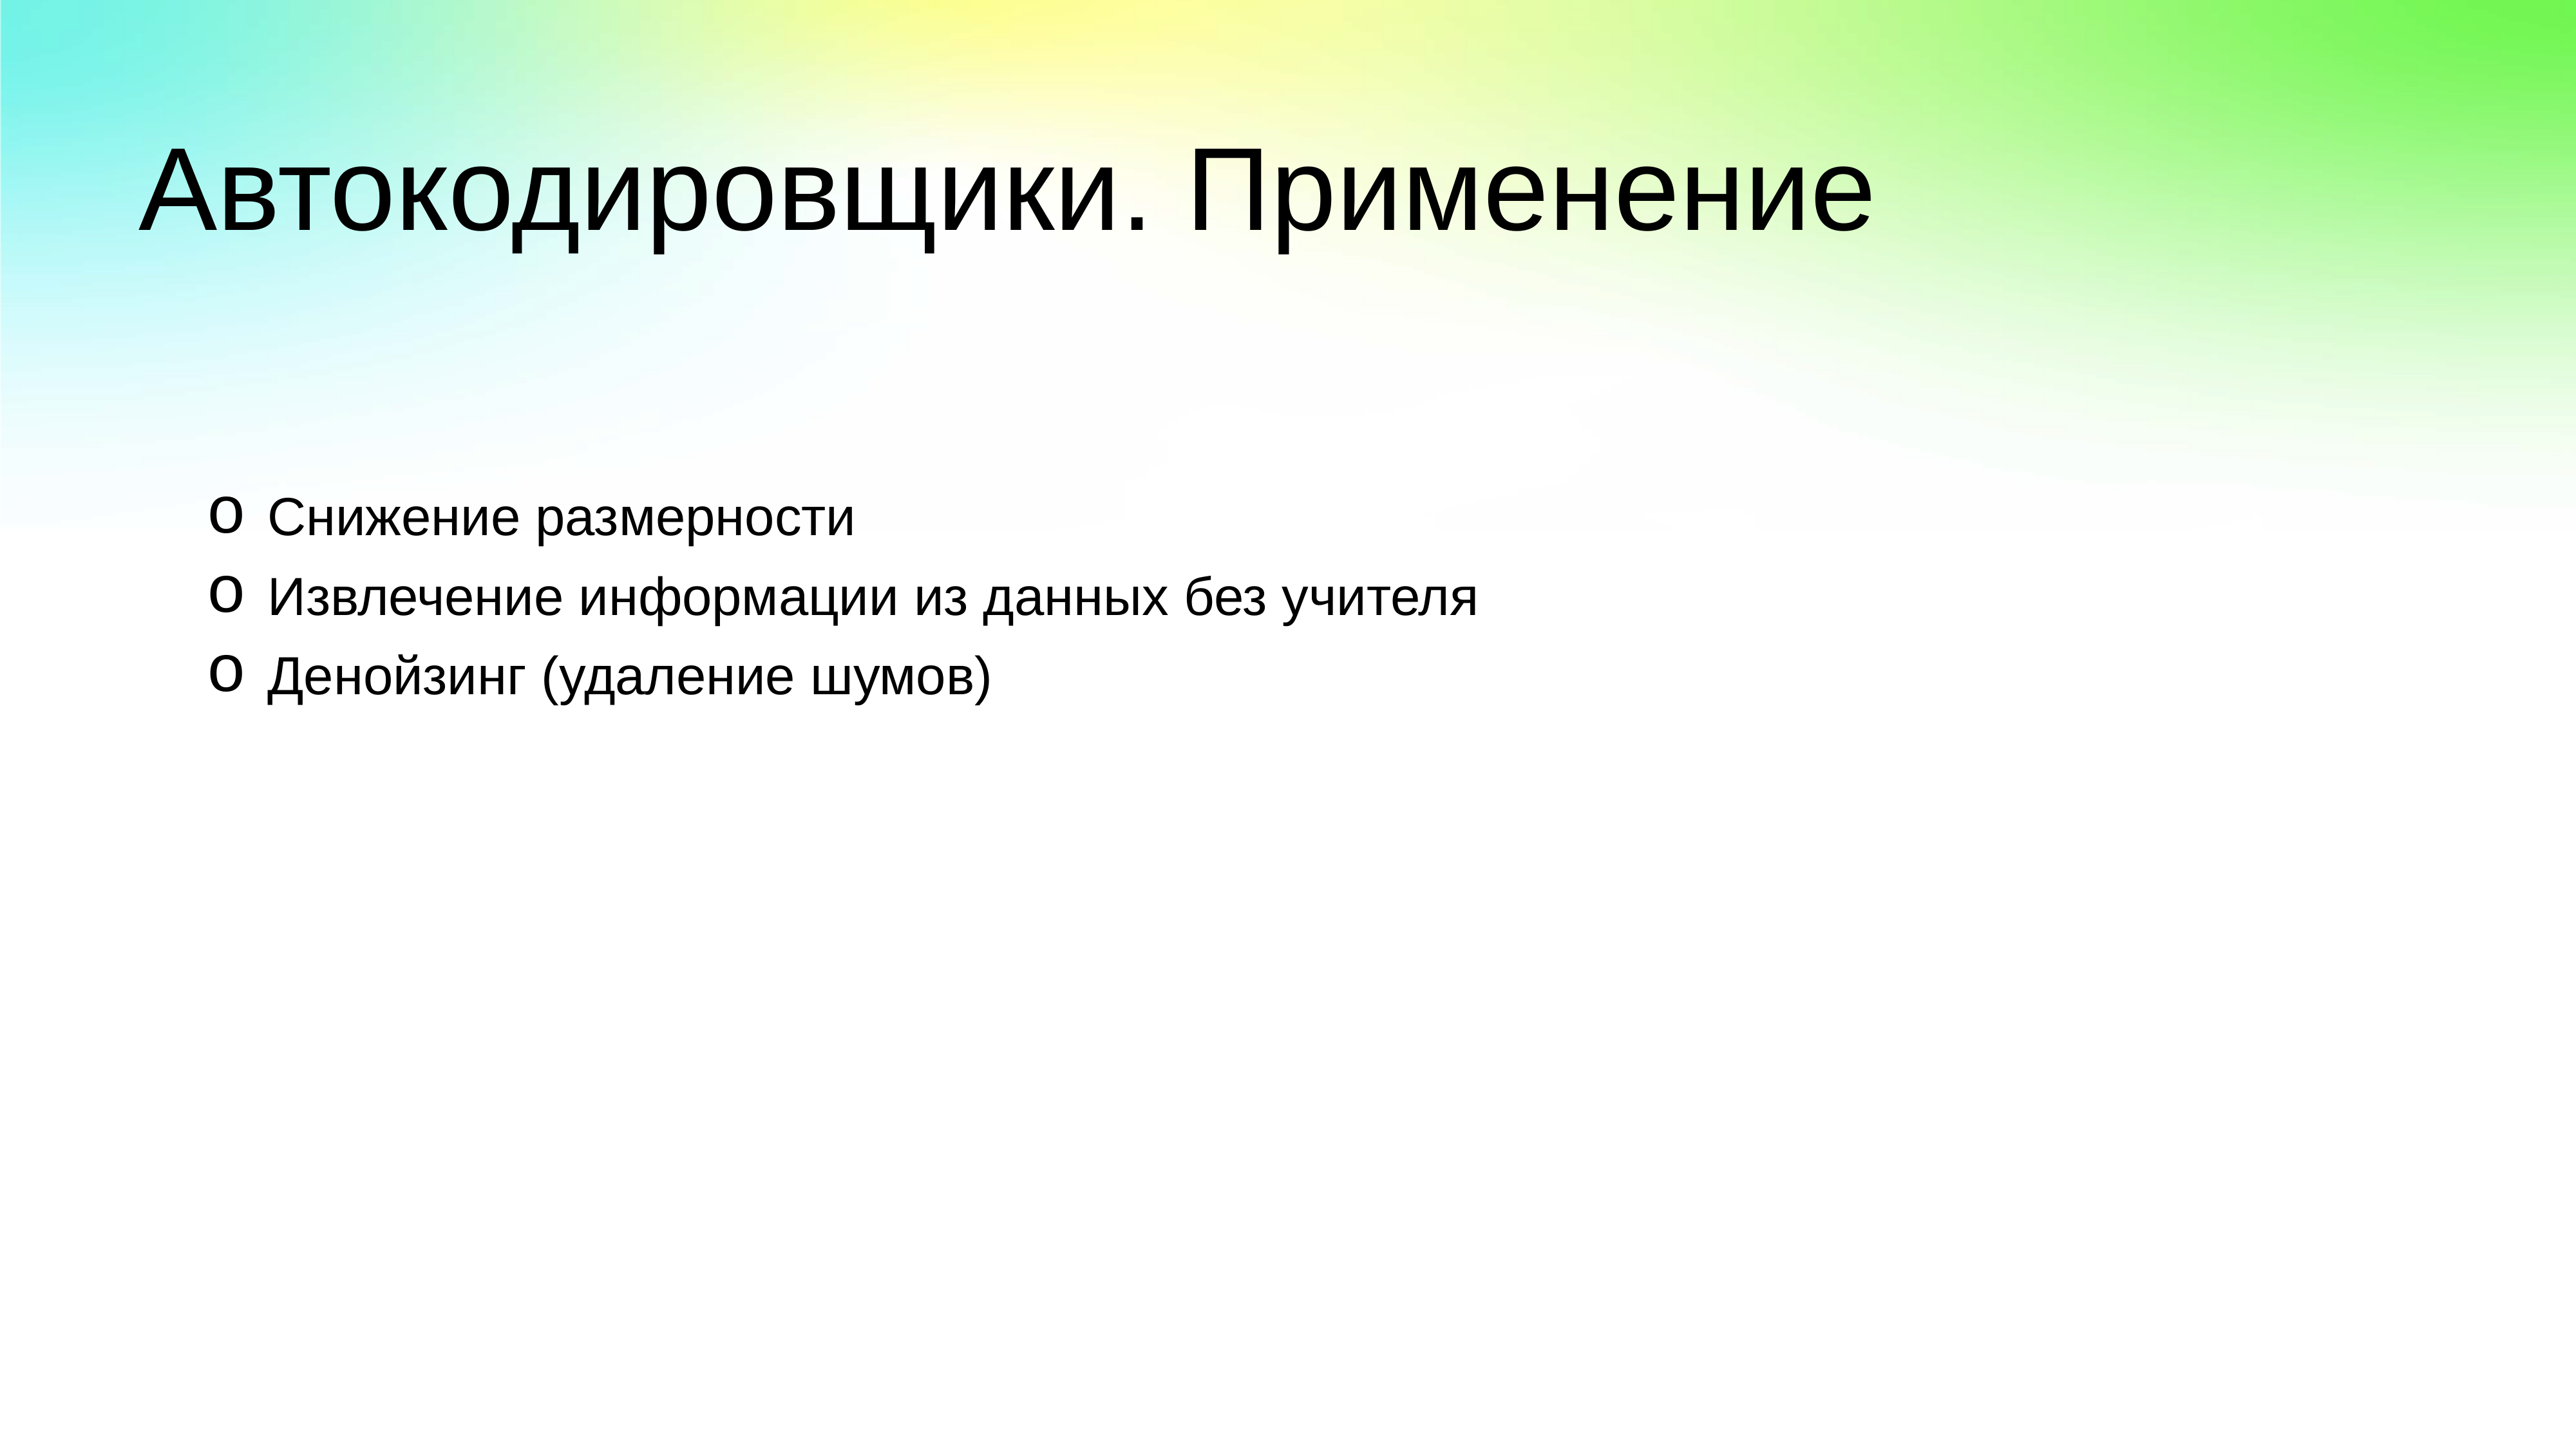

# Автокодировщики. Применение
Снижение размерности
Извлечение информации из данных без учителя
Денойзинг (удаление шумов)